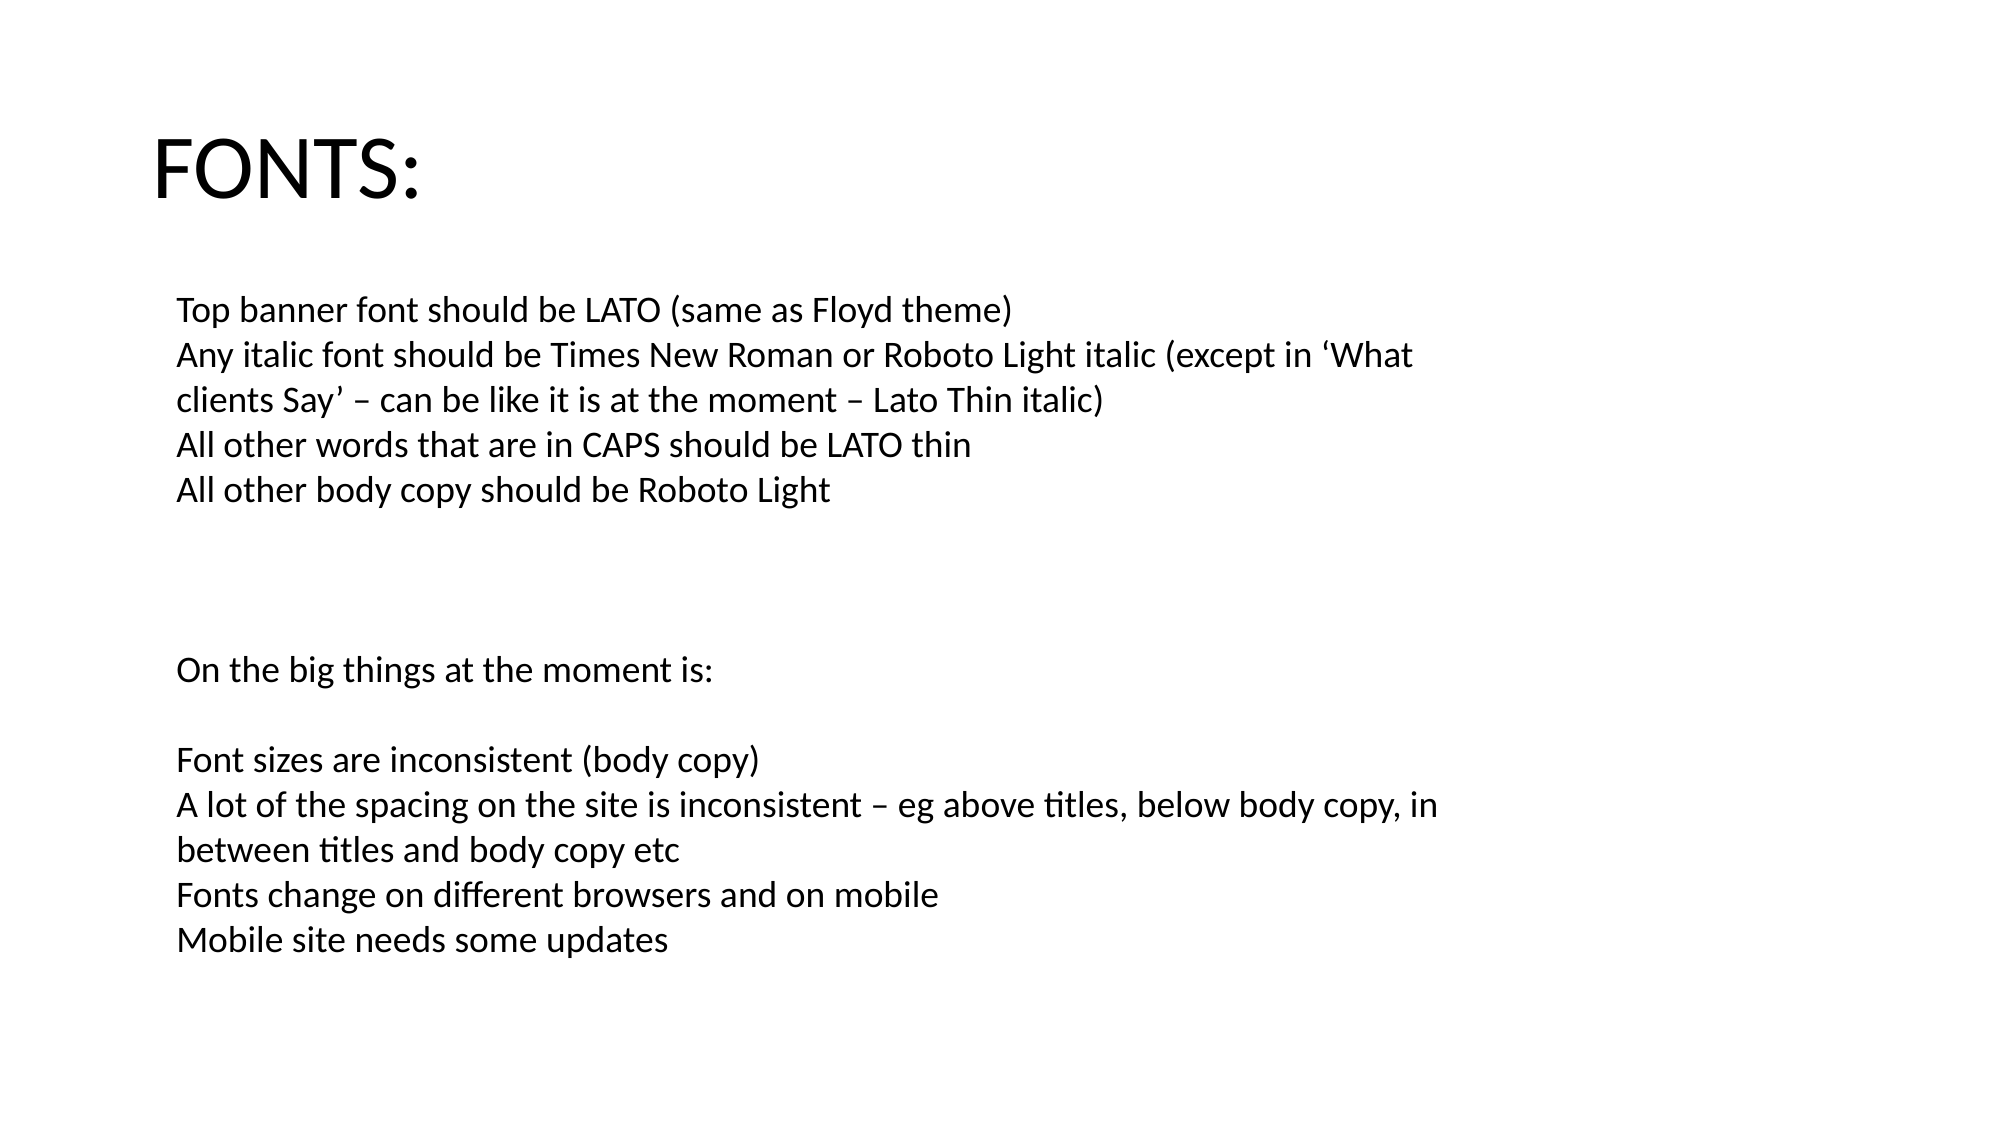

# FONTS:
Top banner font should be LATO (same as Floyd theme)
Any italic font should be Times New Roman or Roboto Light italic (except in ‘What clients Say’ – can be like it is at the moment – Lato Thin italic)
All other words that are in CAPS should be LATO thin
All other body copy should be Roboto Light

On the big things at the moment is:

Font sizes are inconsistent (body copy)
A lot of the spacing on the site is inconsistent – eg above titles, below body copy, in between titles and body copy etc
Fonts change on different browsers and on mobile
Mobile site needs some updates